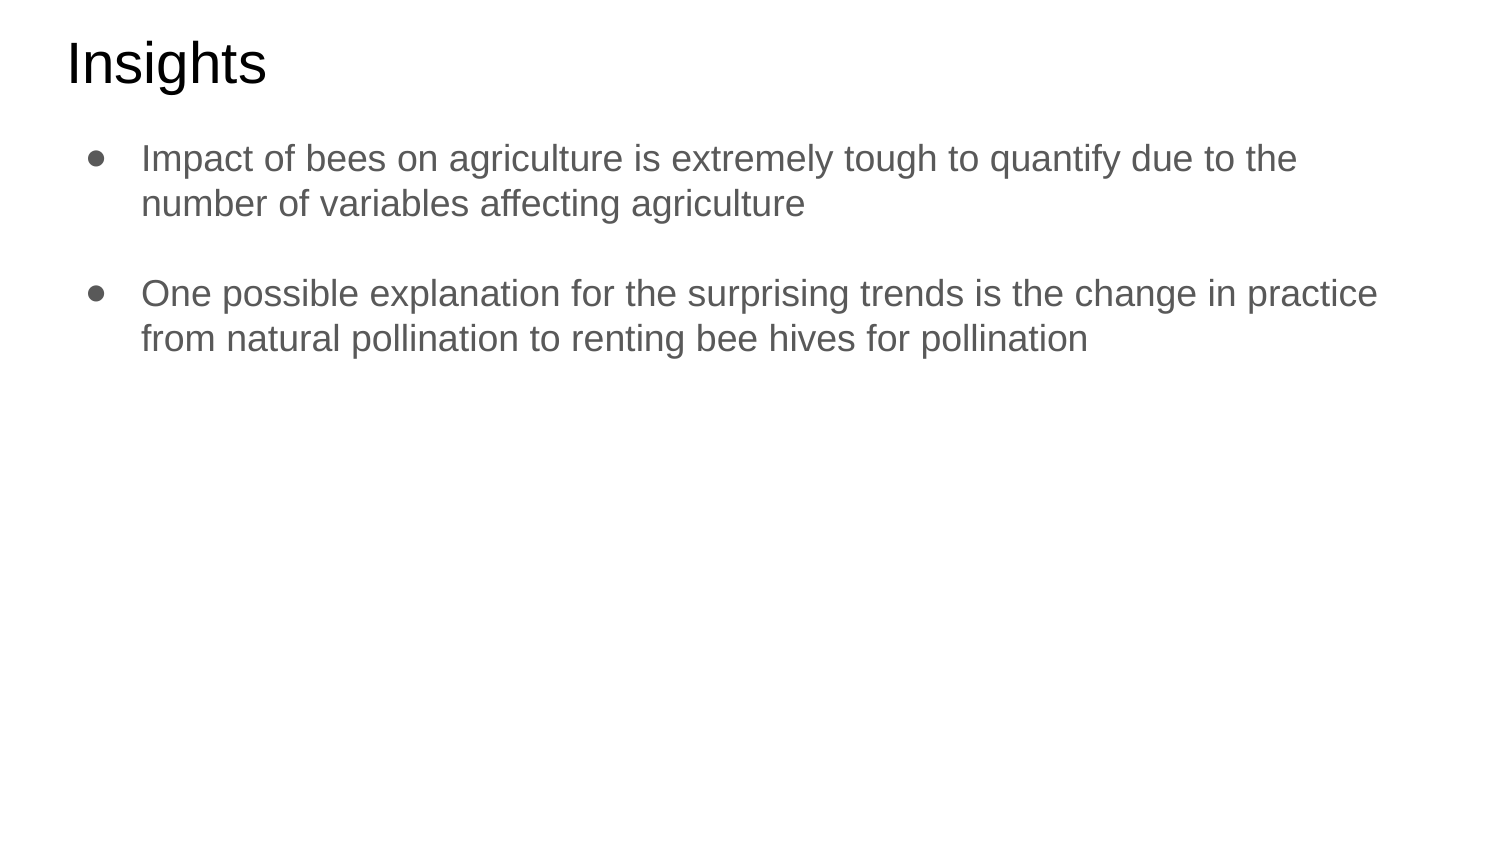

# Insights
Impact of bees on agriculture is extremely tough to quantify due to the number of variables affecting agriculture

One possible explanation for the surprising trends is the change in practice from natural pollination to renting bee hives for pollination